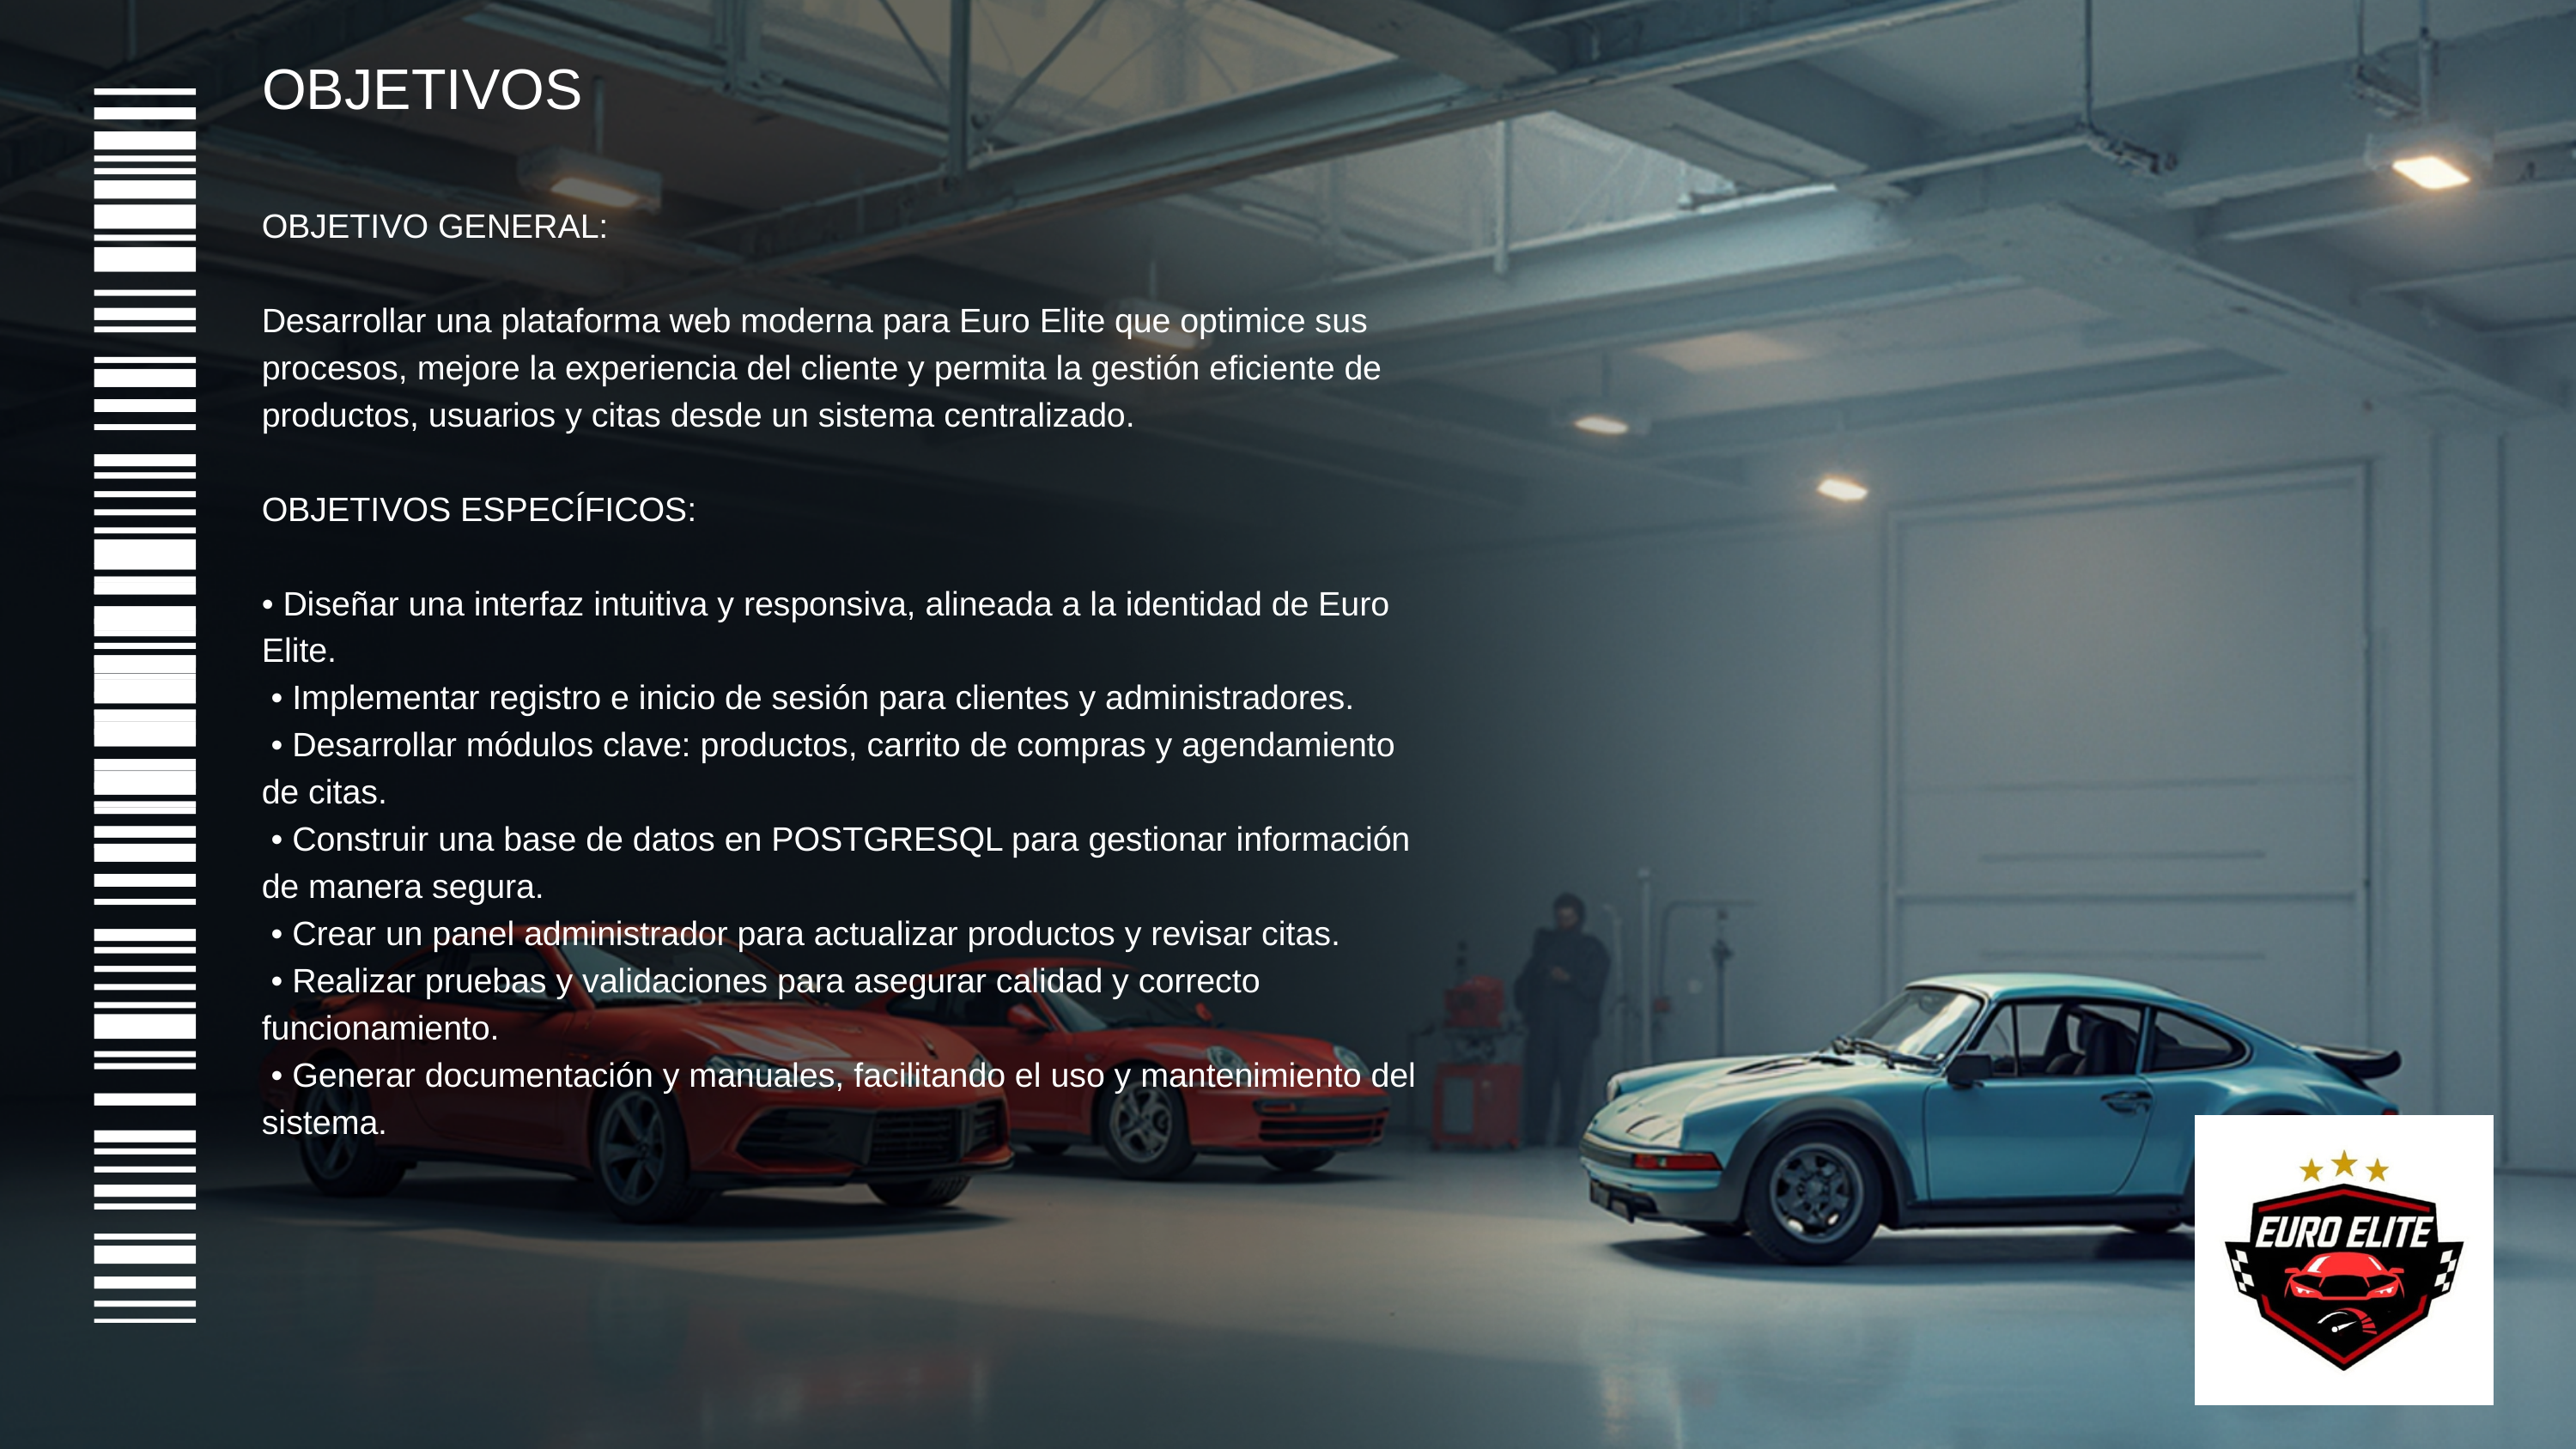

OBJETIVOS

OBJETIVO GENERAL:

Desarrollar una plataforma web moderna para Euro Elite que optimice sus procesos, mejore la experiencia del cliente y permita la gestión eficiente de productos, usuarios y citas desde un sistema centralizado.

OBJETIVOS ESPECÍFICOS:

• Diseñar una interfaz intuitiva y responsiva, alineada a la identidad de Euro Elite.
 • Implementar registro e inicio de sesión para clientes y administradores.
 • Desarrollar módulos clave: productos, carrito de compras y agendamiento de citas.
 • Construir una base de datos en POSTGRESQL para gestionar información de manera segura.
 • Crear un panel administrador para actualizar productos y revisar citas.
 • Realizar pruebas y validaciones para asegurar calidad y correcto funcionamiento.
 • Generar documentación y manuales, facilitando el uso y mantenimiento del sistema.